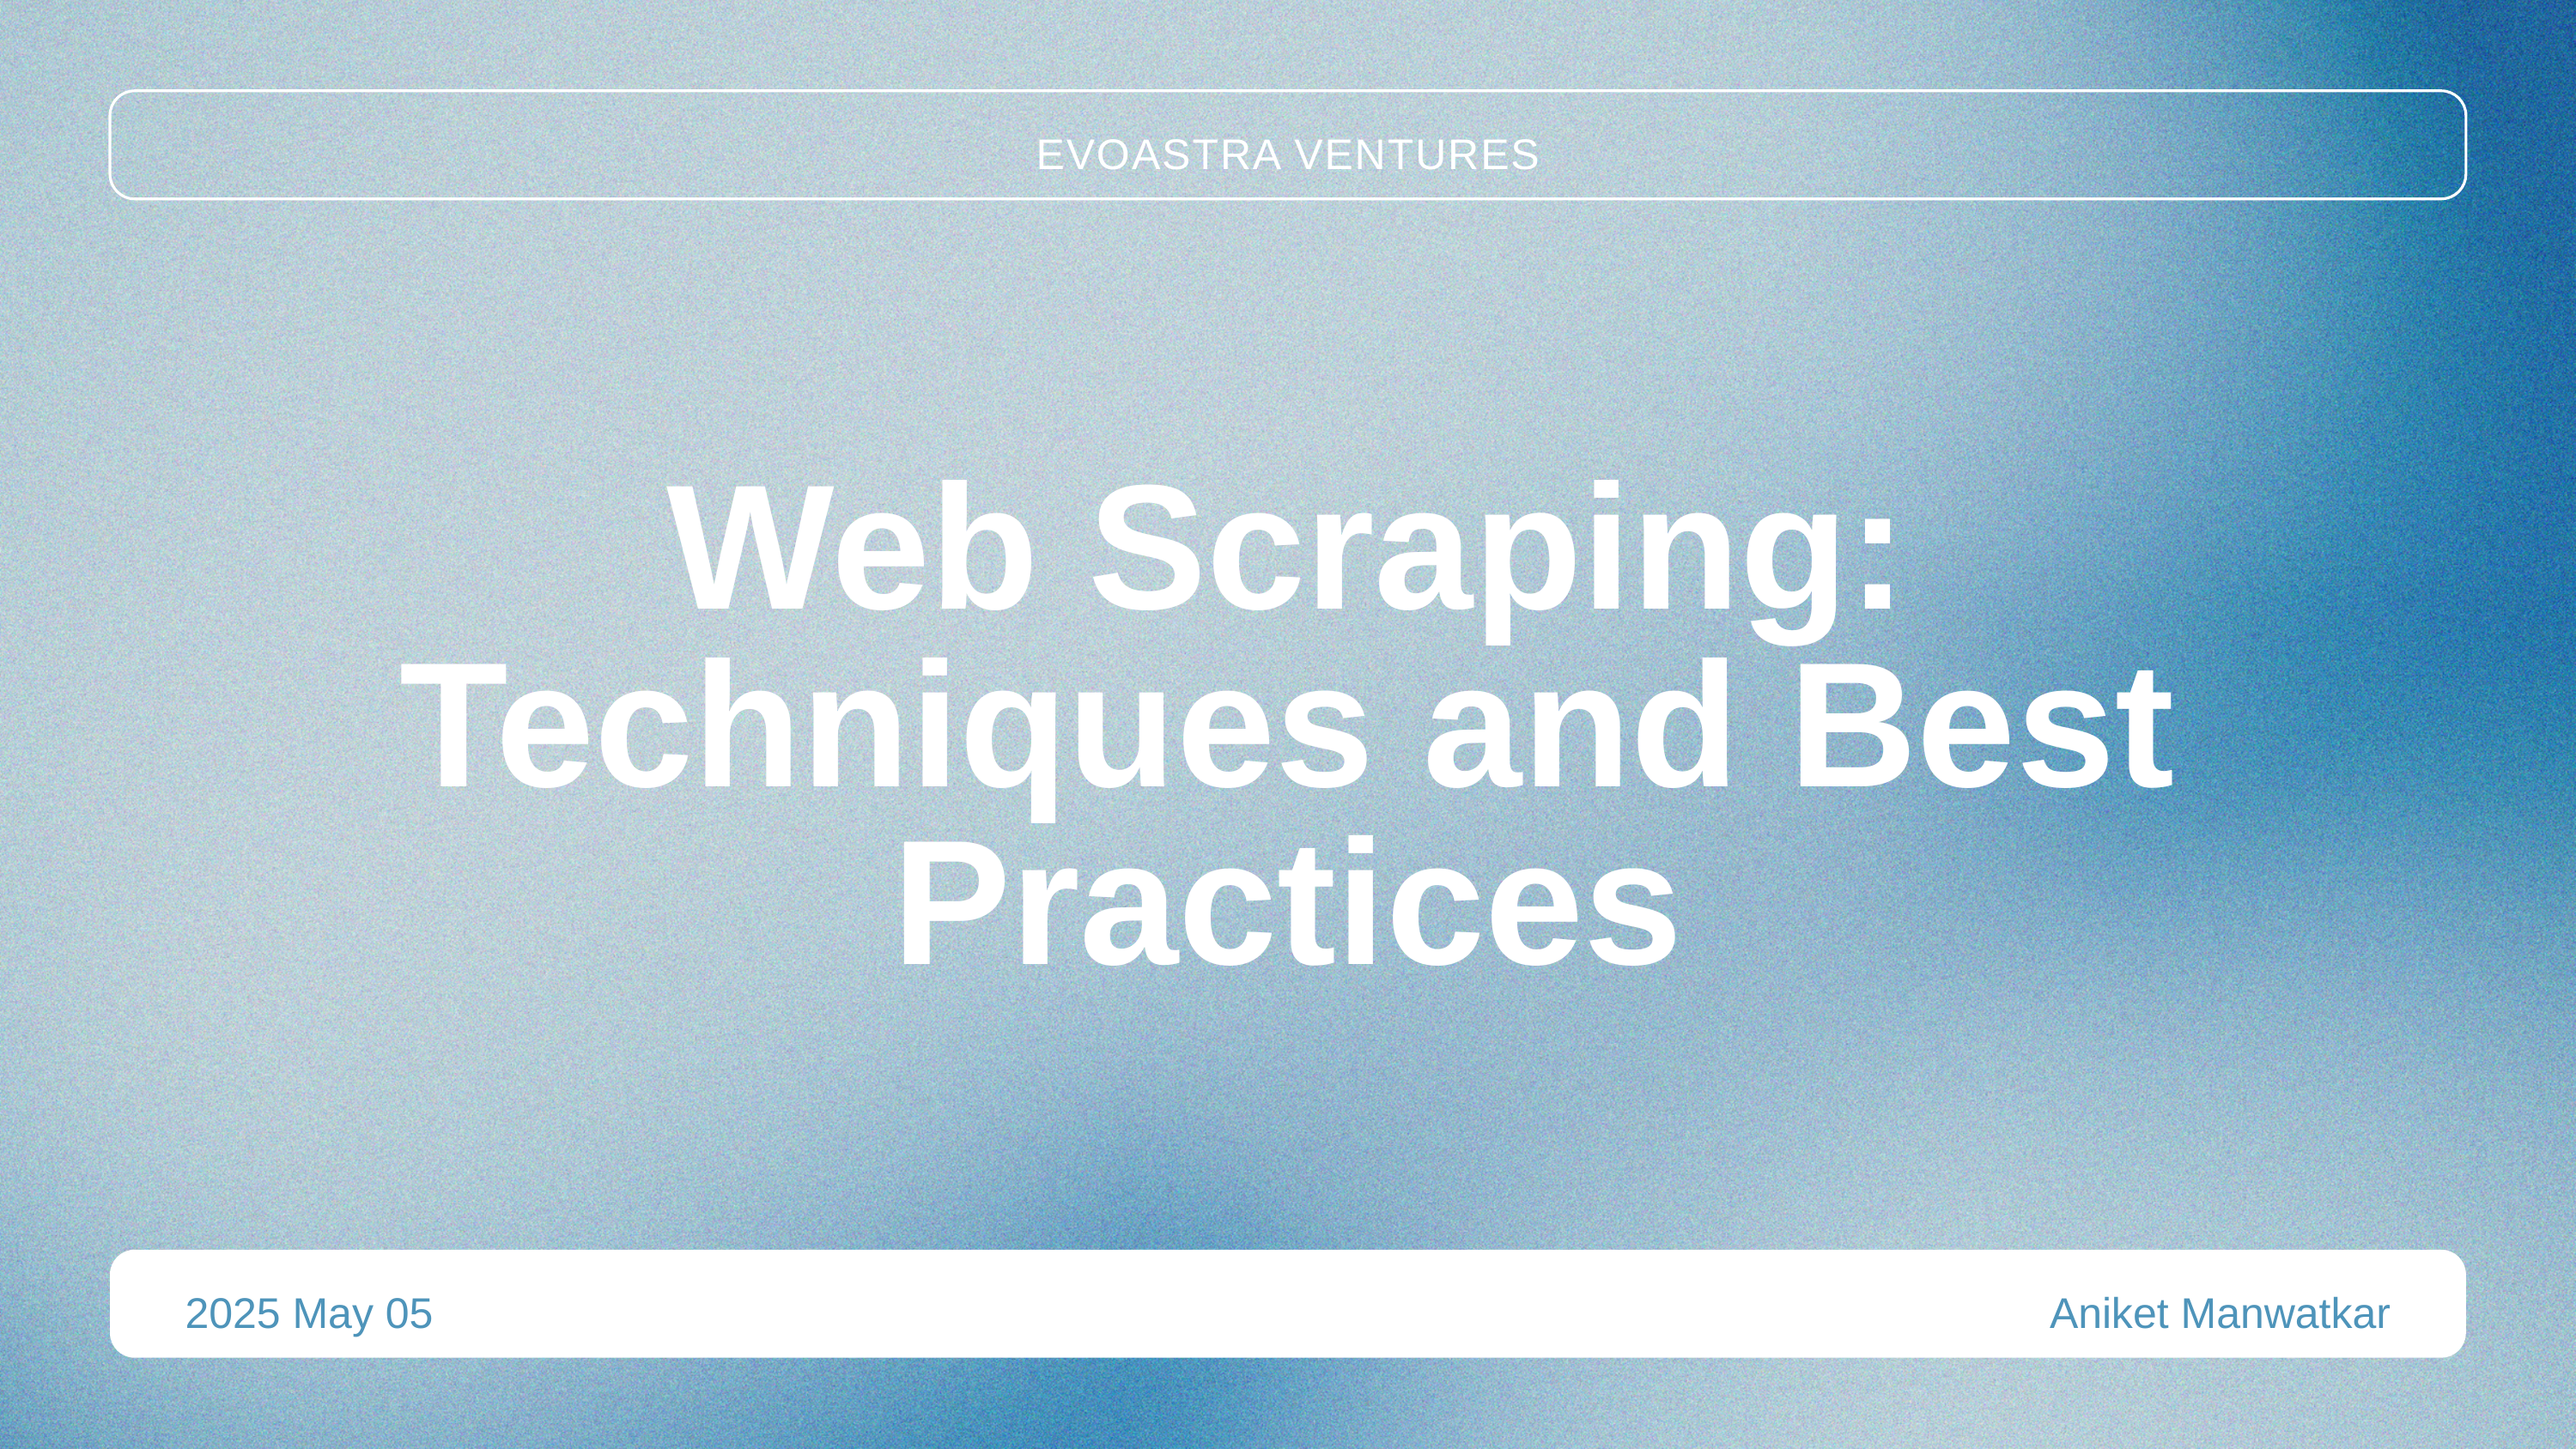

EVOASTRA VENTURES
Web Scraping: Techniques and Best Practices

2025 May 05
Aniket Manwatkar